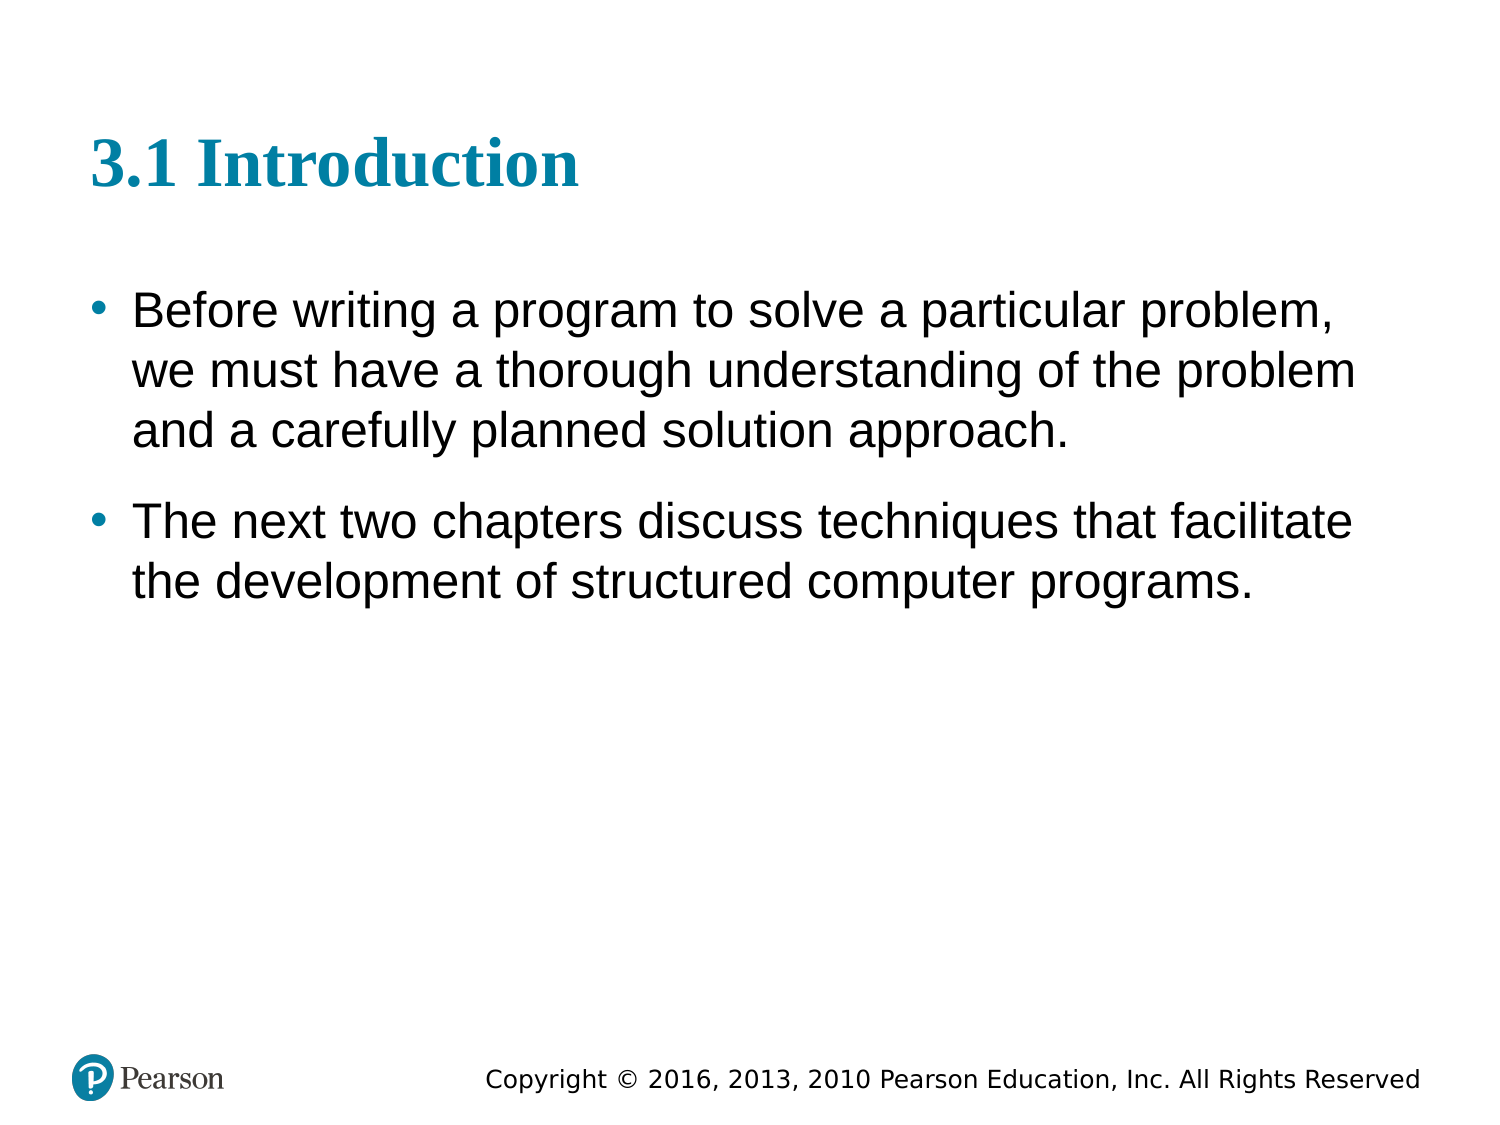

# 3.1 Introduction
Before writing a program to solve a particular problem, we must have a thorough understanding of the problem and a carefully planned solution approach.
The next two chapters discuss techniques that facilitate the development of structured computer programs.